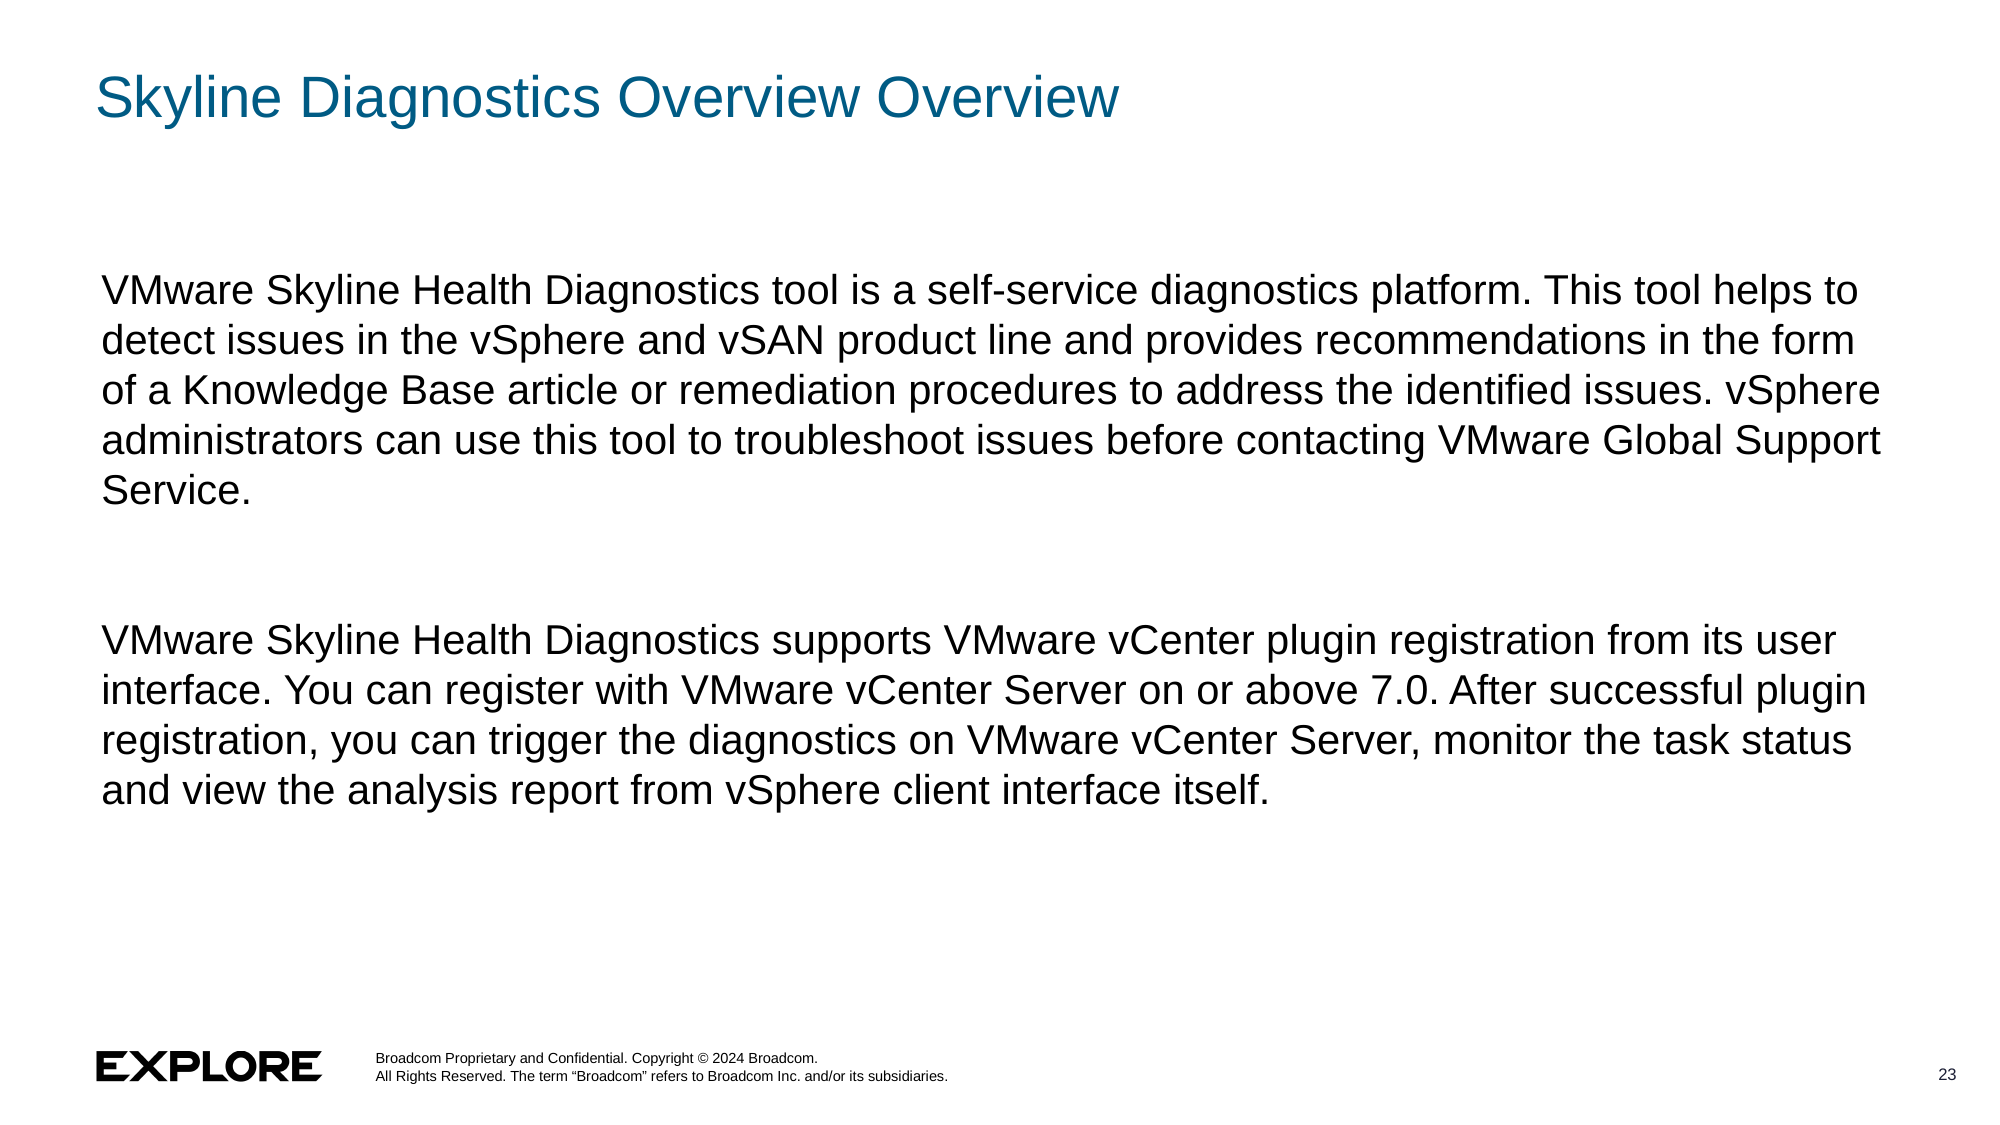

# Skyline Diagnostics Overview Overview

VMware Skyline Health Diagnostics tool is a self-service diagnostics platform. This tool helps to detect issues in the vSphere and vSAN product line and provides recommendations in the form of a Knowledge Base article or remediation procedures to address the identified issues. vSphere administrators can use this tool to troubleshoot issues before contacting VMware Global Support Service.

VMware Skyline Health Diagnostics supports VMware vCenter plugin registration from its user interface. You can register with VMware vCenter Server on or above 7.0. After successful plugin registration, you can trigger the diagnostics on VMware vCenter Server, monitor the task status and view the analysis report from vSphere client interface itself.